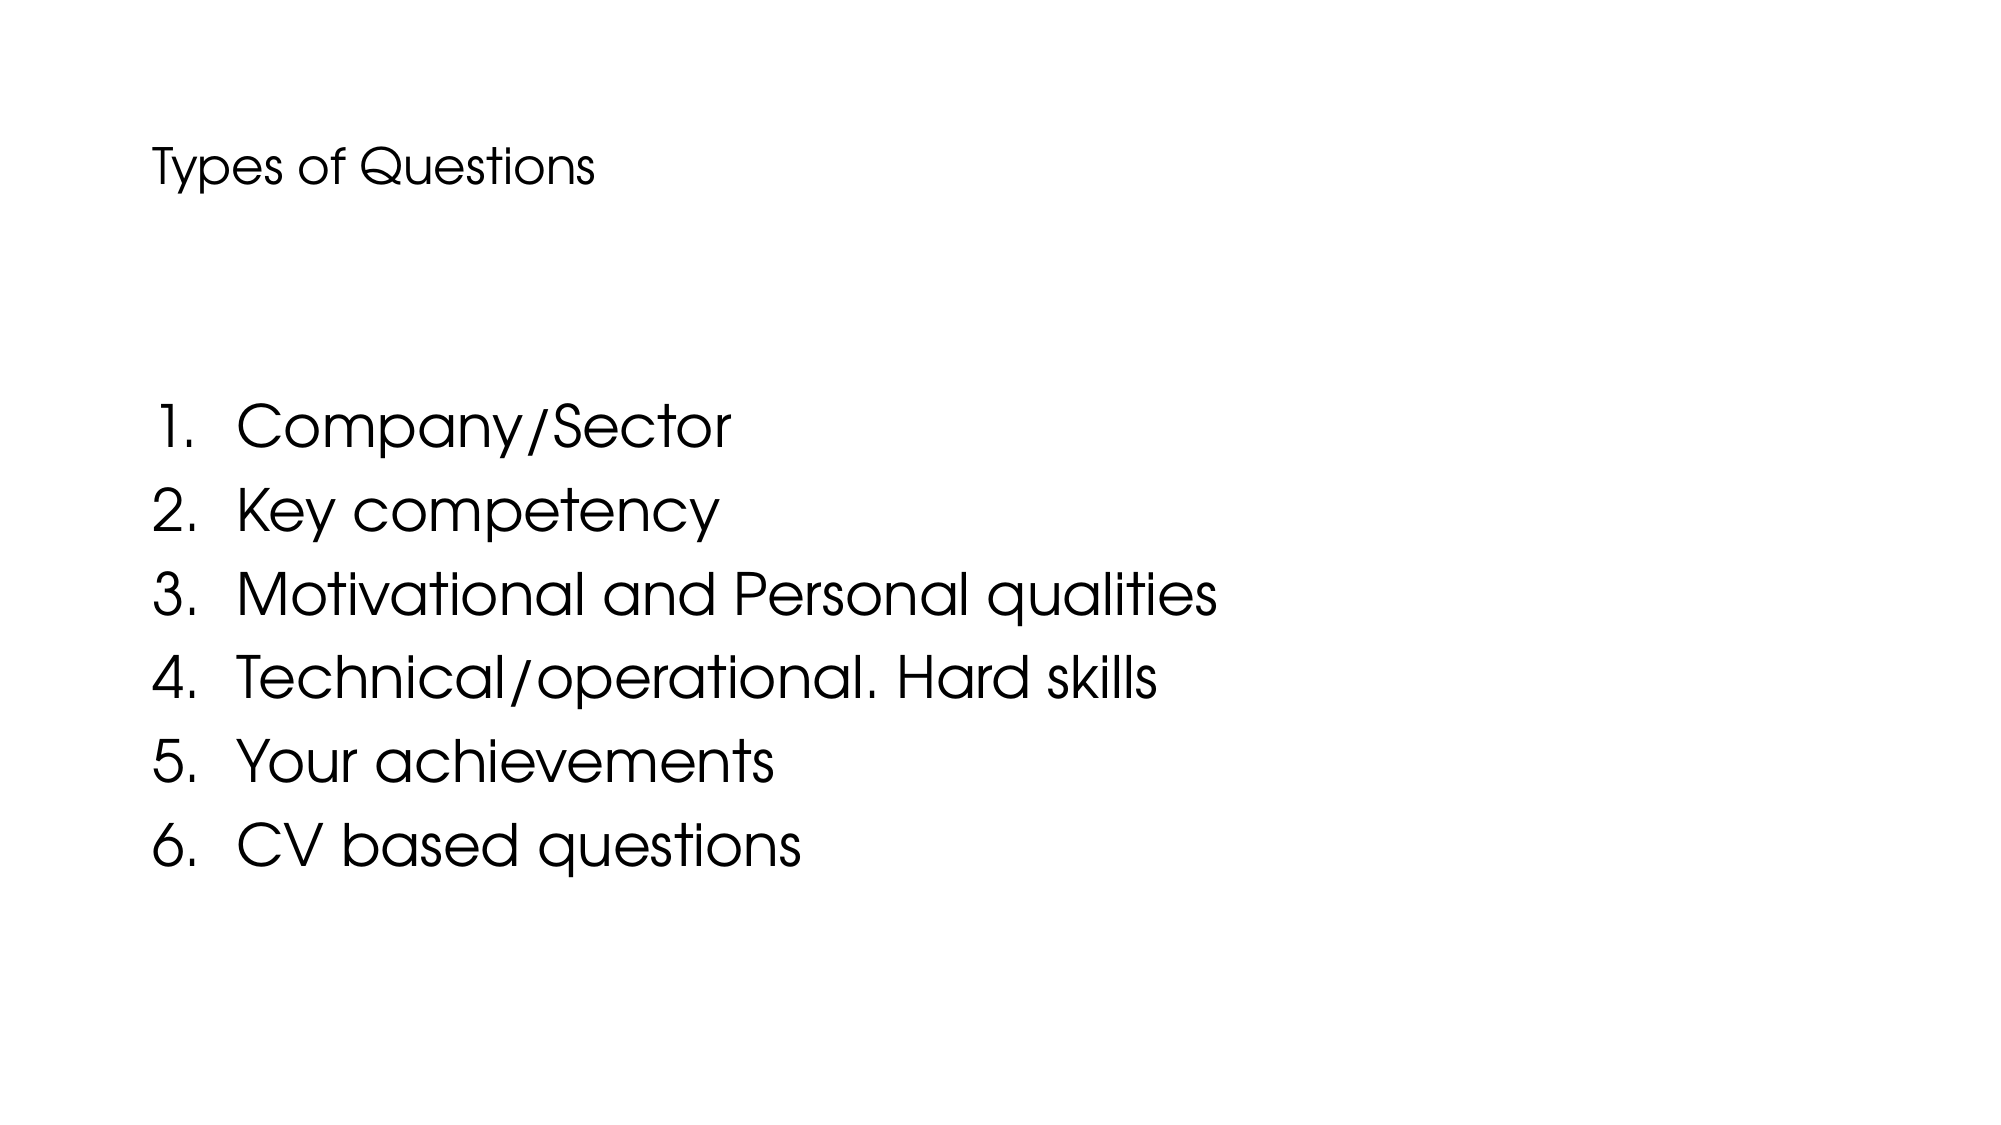

# Types of Questions

Company/Sector
Key competency
Motivational and Personal qualities
Technical/operational. Hard skills
Your achievements
CV based questions